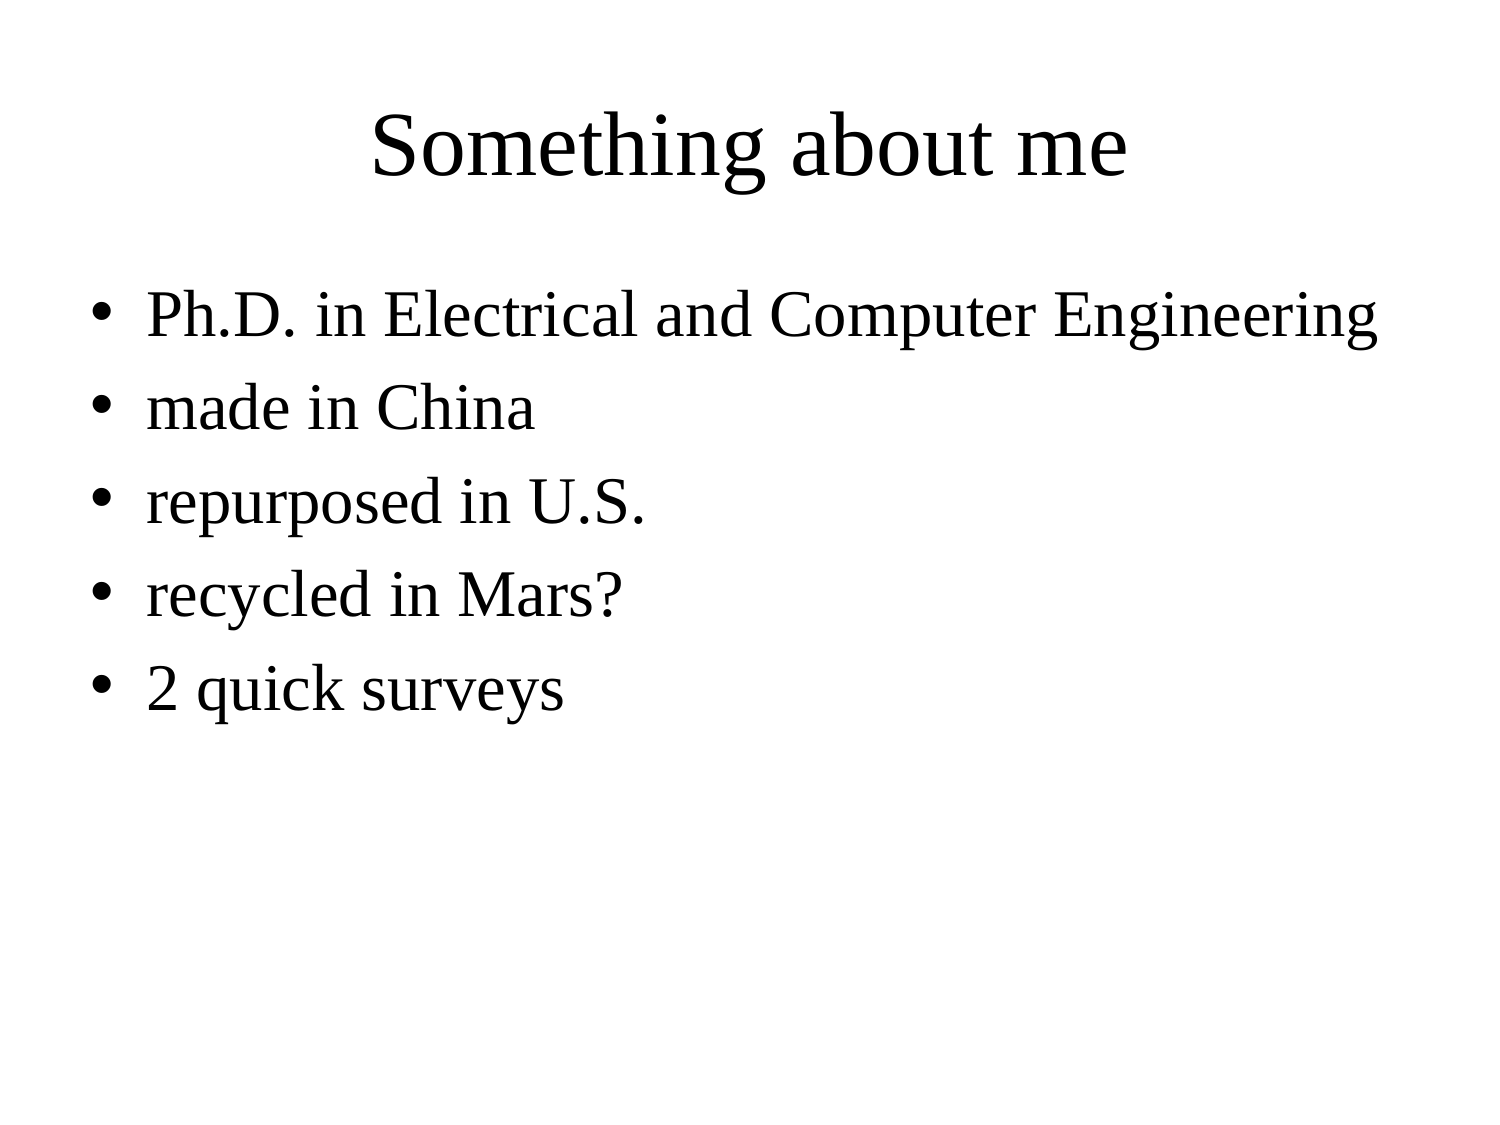

# Something about me
Ph.D. in Electrical and Computer Engineering
made in China
repurposed in U.S.
recycled in Mars?
2 quick surveys